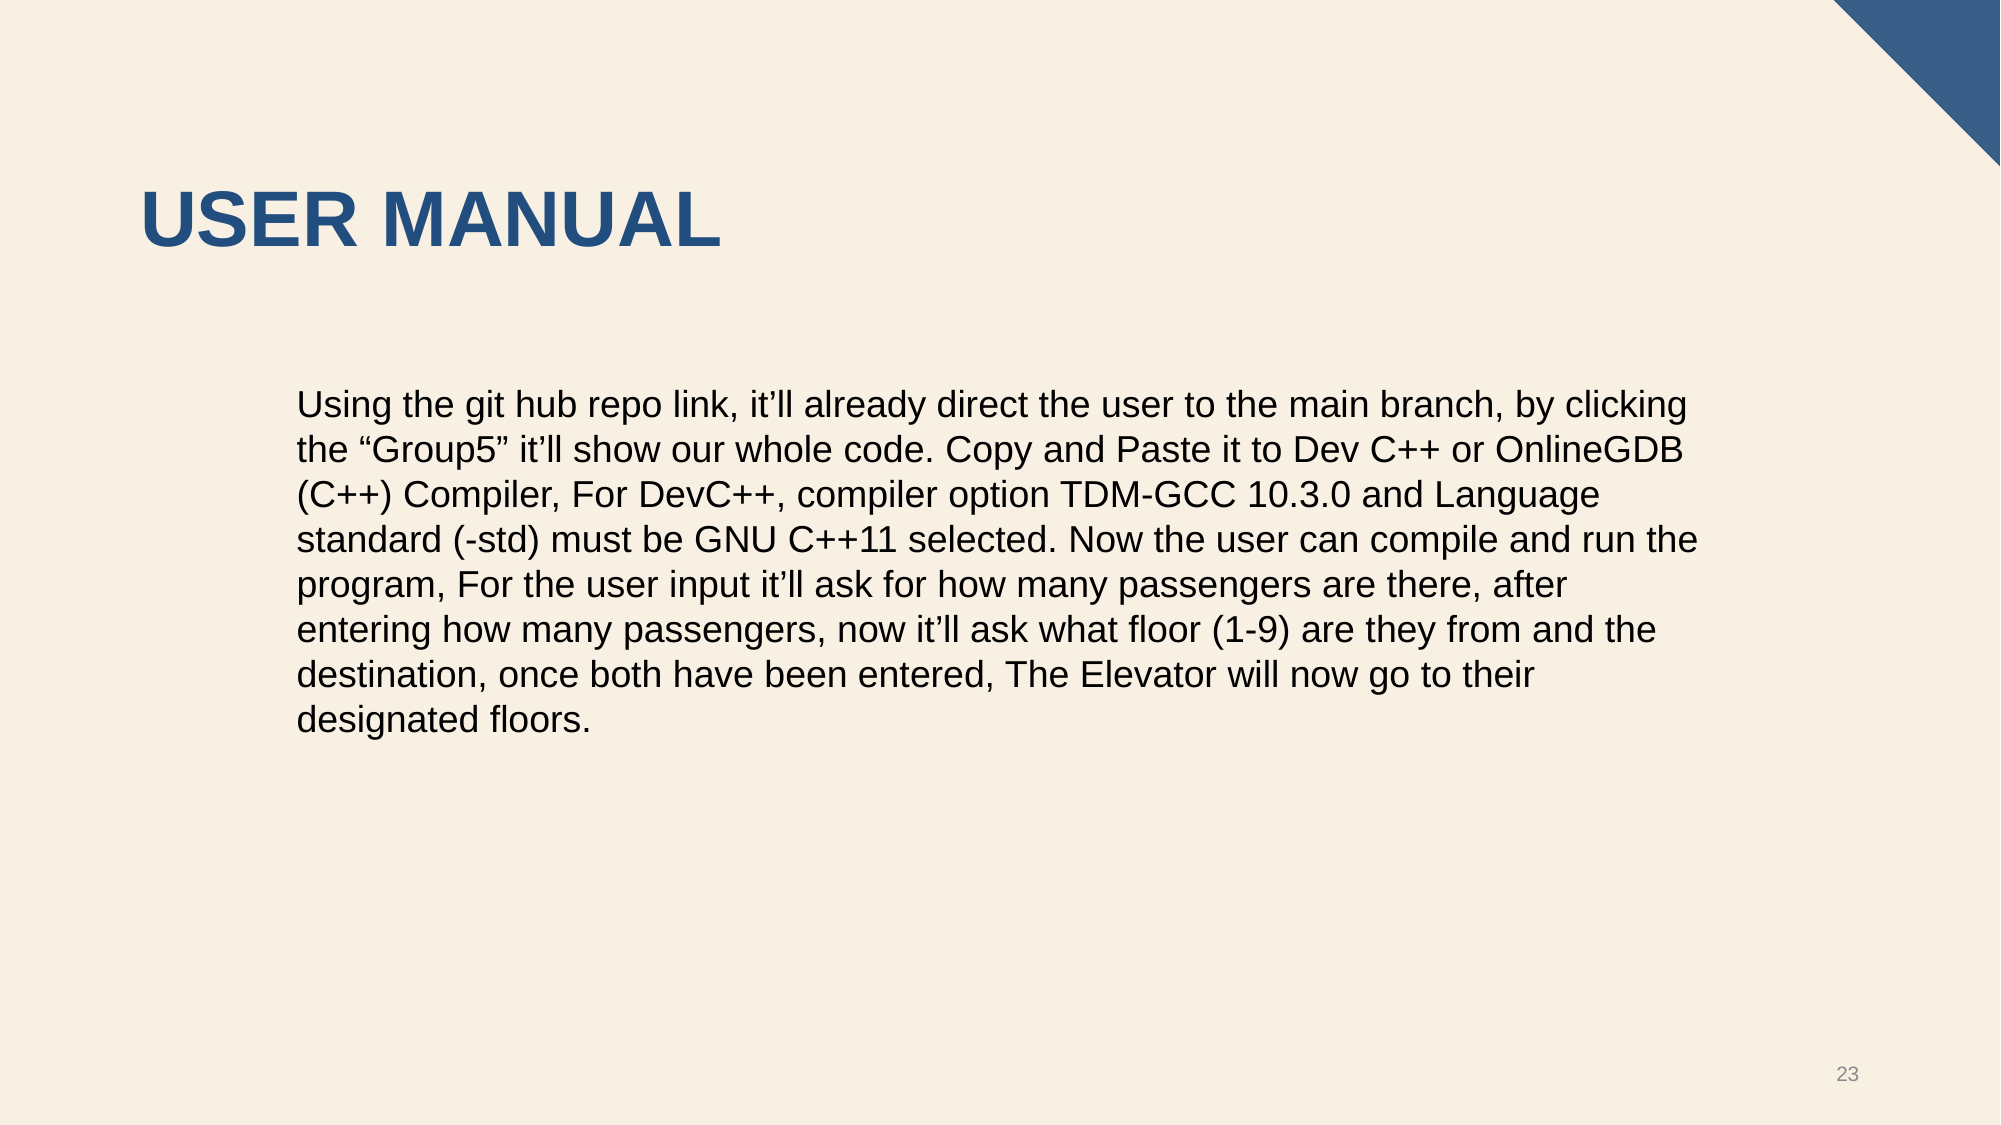

# User manual
Using the git hub repo link, it’ll already direct the user to the main branch, by clicking the “Group5” it’ll show our whole code. Copy and Paste it to Dev C++ or OnlineGDB (C++) Compiler, For DevC++, compiler option TDM-GCC 10.3.0 and Language standard (-std) must be GNU C++11 selected. Now the user can compile and run the program, For the user input it’ll ask for how many passengers are there, after entering how many passengers, now it’ll ask what floor (1-9) are they from and the destination, once both have been entered, The Elevator will now go to their designated floors.
23